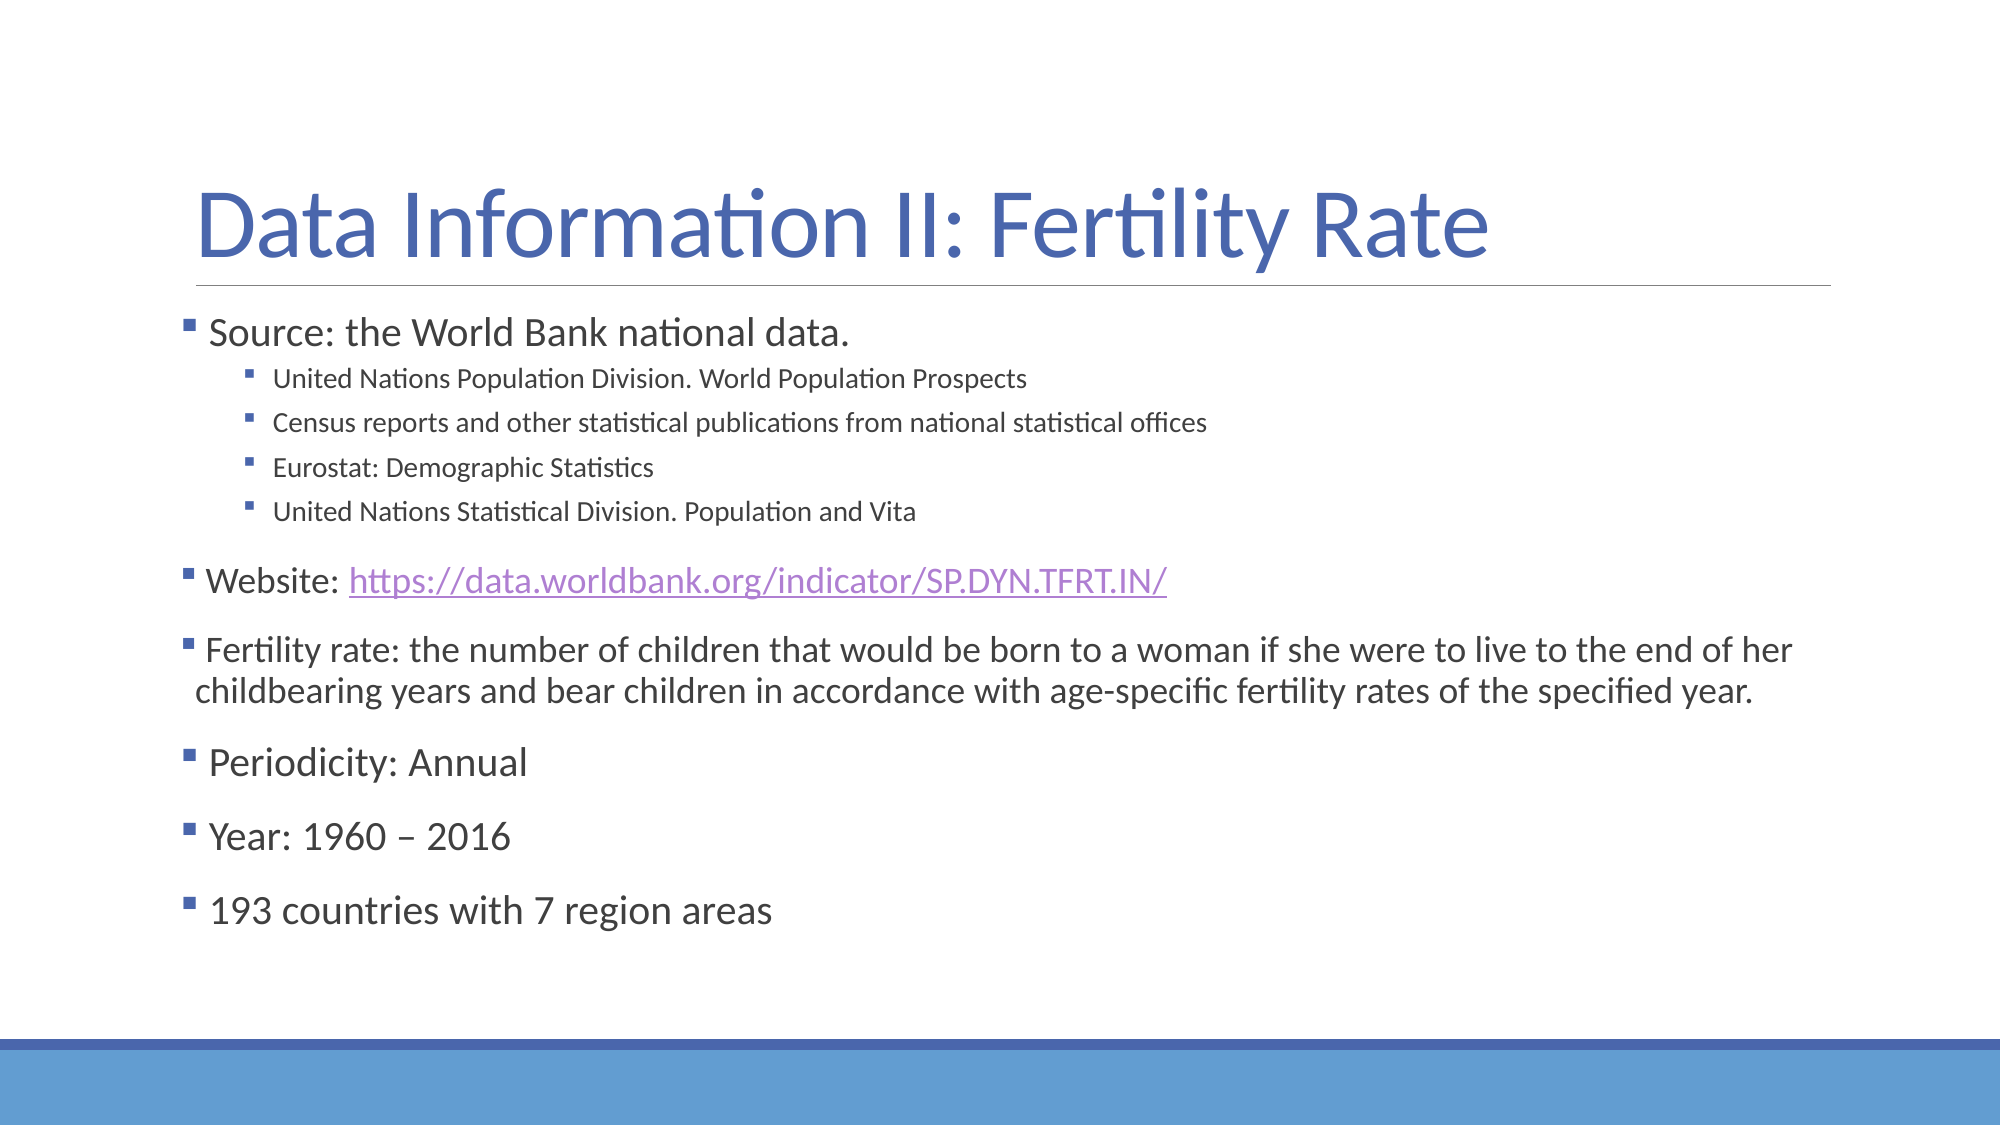

# Data Information II: Fertility Rate
 Source: the World Bank national data.
United Nations Population Division. World Population Prospects
Census reports and other statistical publications from national statistical offices
Eurostat: Demographic Statistics
United Nations Statistical Division. Population and Vita
 Website: https://data.worldbank.org/indicator/SP.DYN.TFRT.IN/
 Fertility rate: the number of children that would be born to a woman if she were to live to the end of her childbearing years and bear children in accordance with age-specific fertility rates of the specified year.
 Periodicity: Annual
 Year: 1960 – 2016
 193 countries with 7 region areas